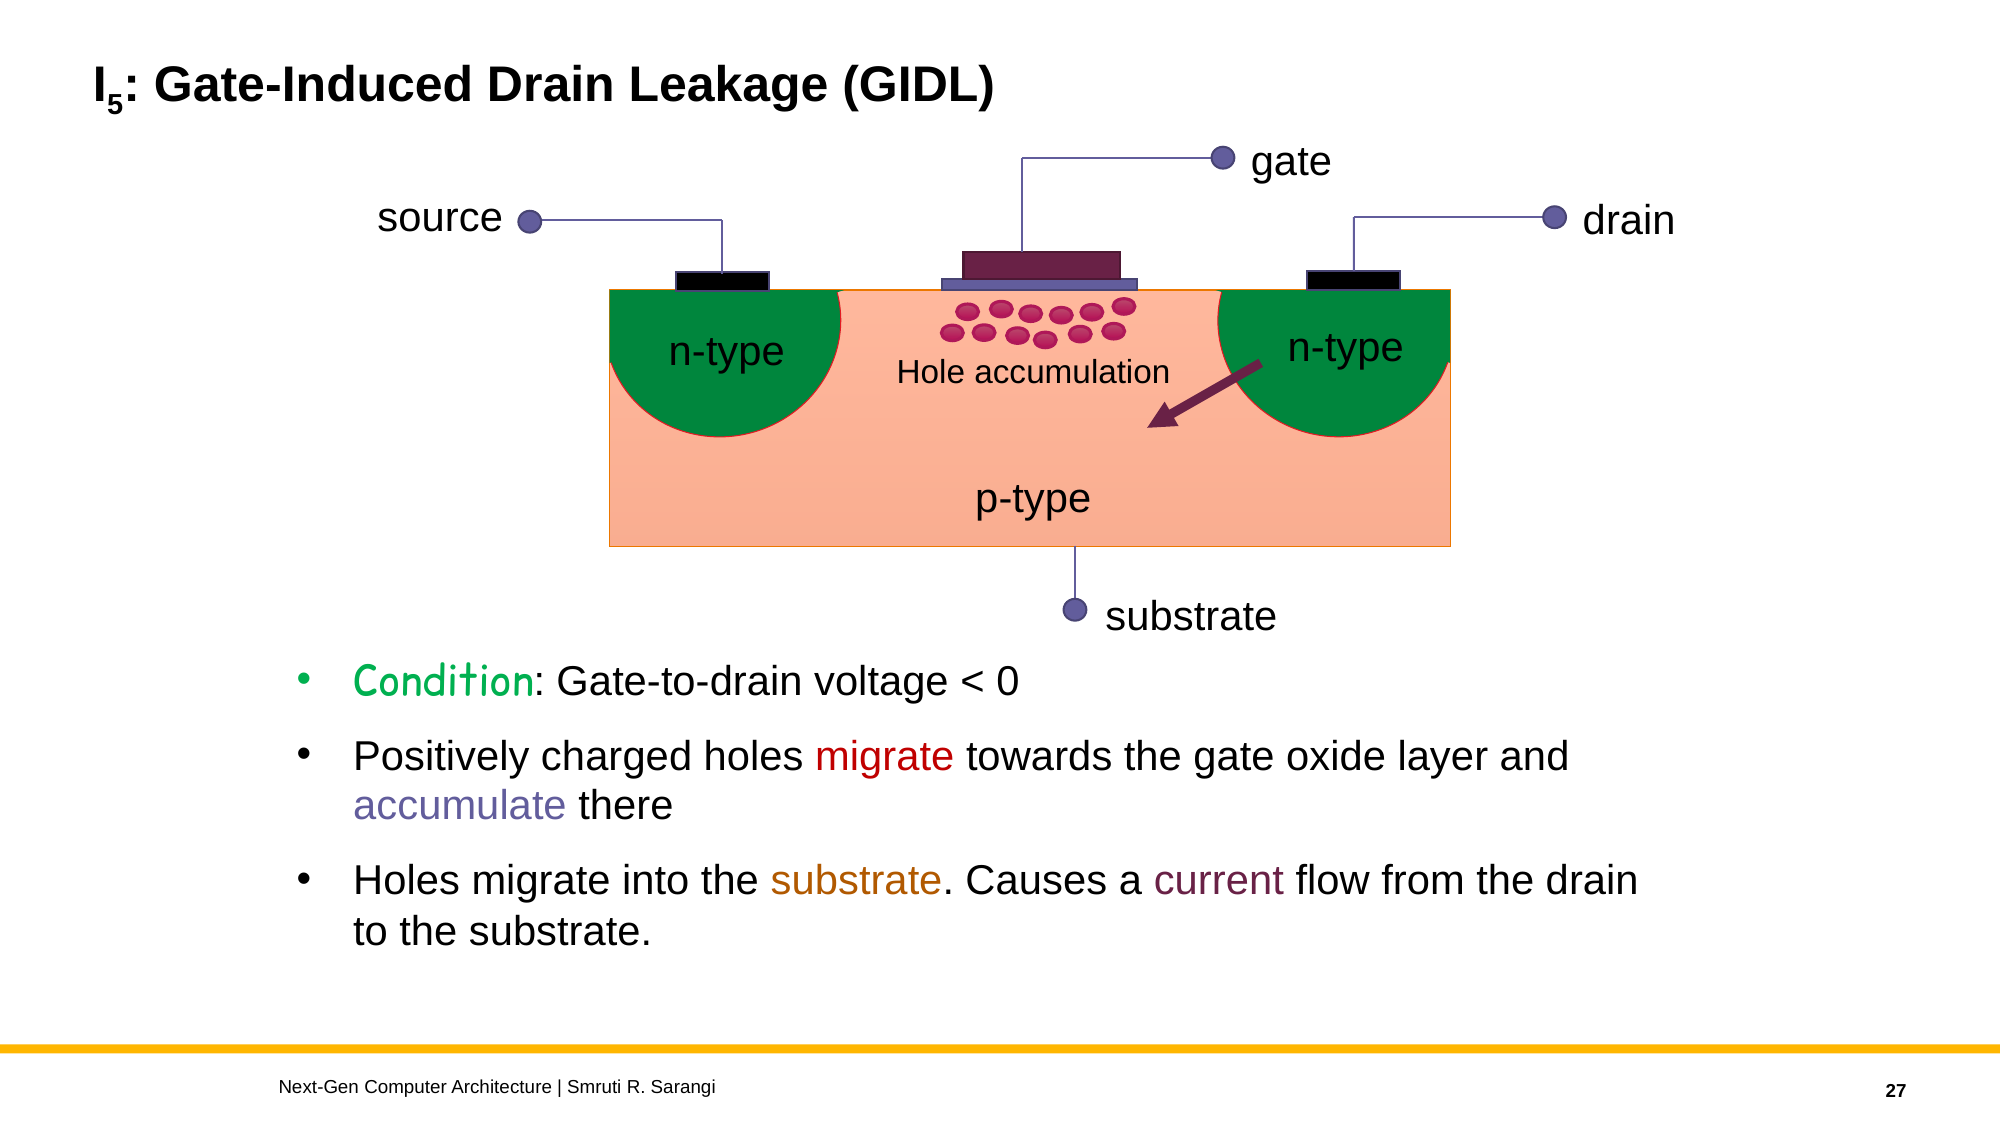

# I5: Gate-Induced Drain Leakage (GIDL)
gate

source
drain

n-type
n-type

Hole accumulation
p-type
substrate

Condition: Gate-to-drain voltage < 0
Positively charged holes migrate towards the gate oxide layer and accumulate there
Holes migrate into the substrate. Causes a current flow from the drain to the substrate.
Next-Gen Computer Architecture | Smruti R. Sarangi
27